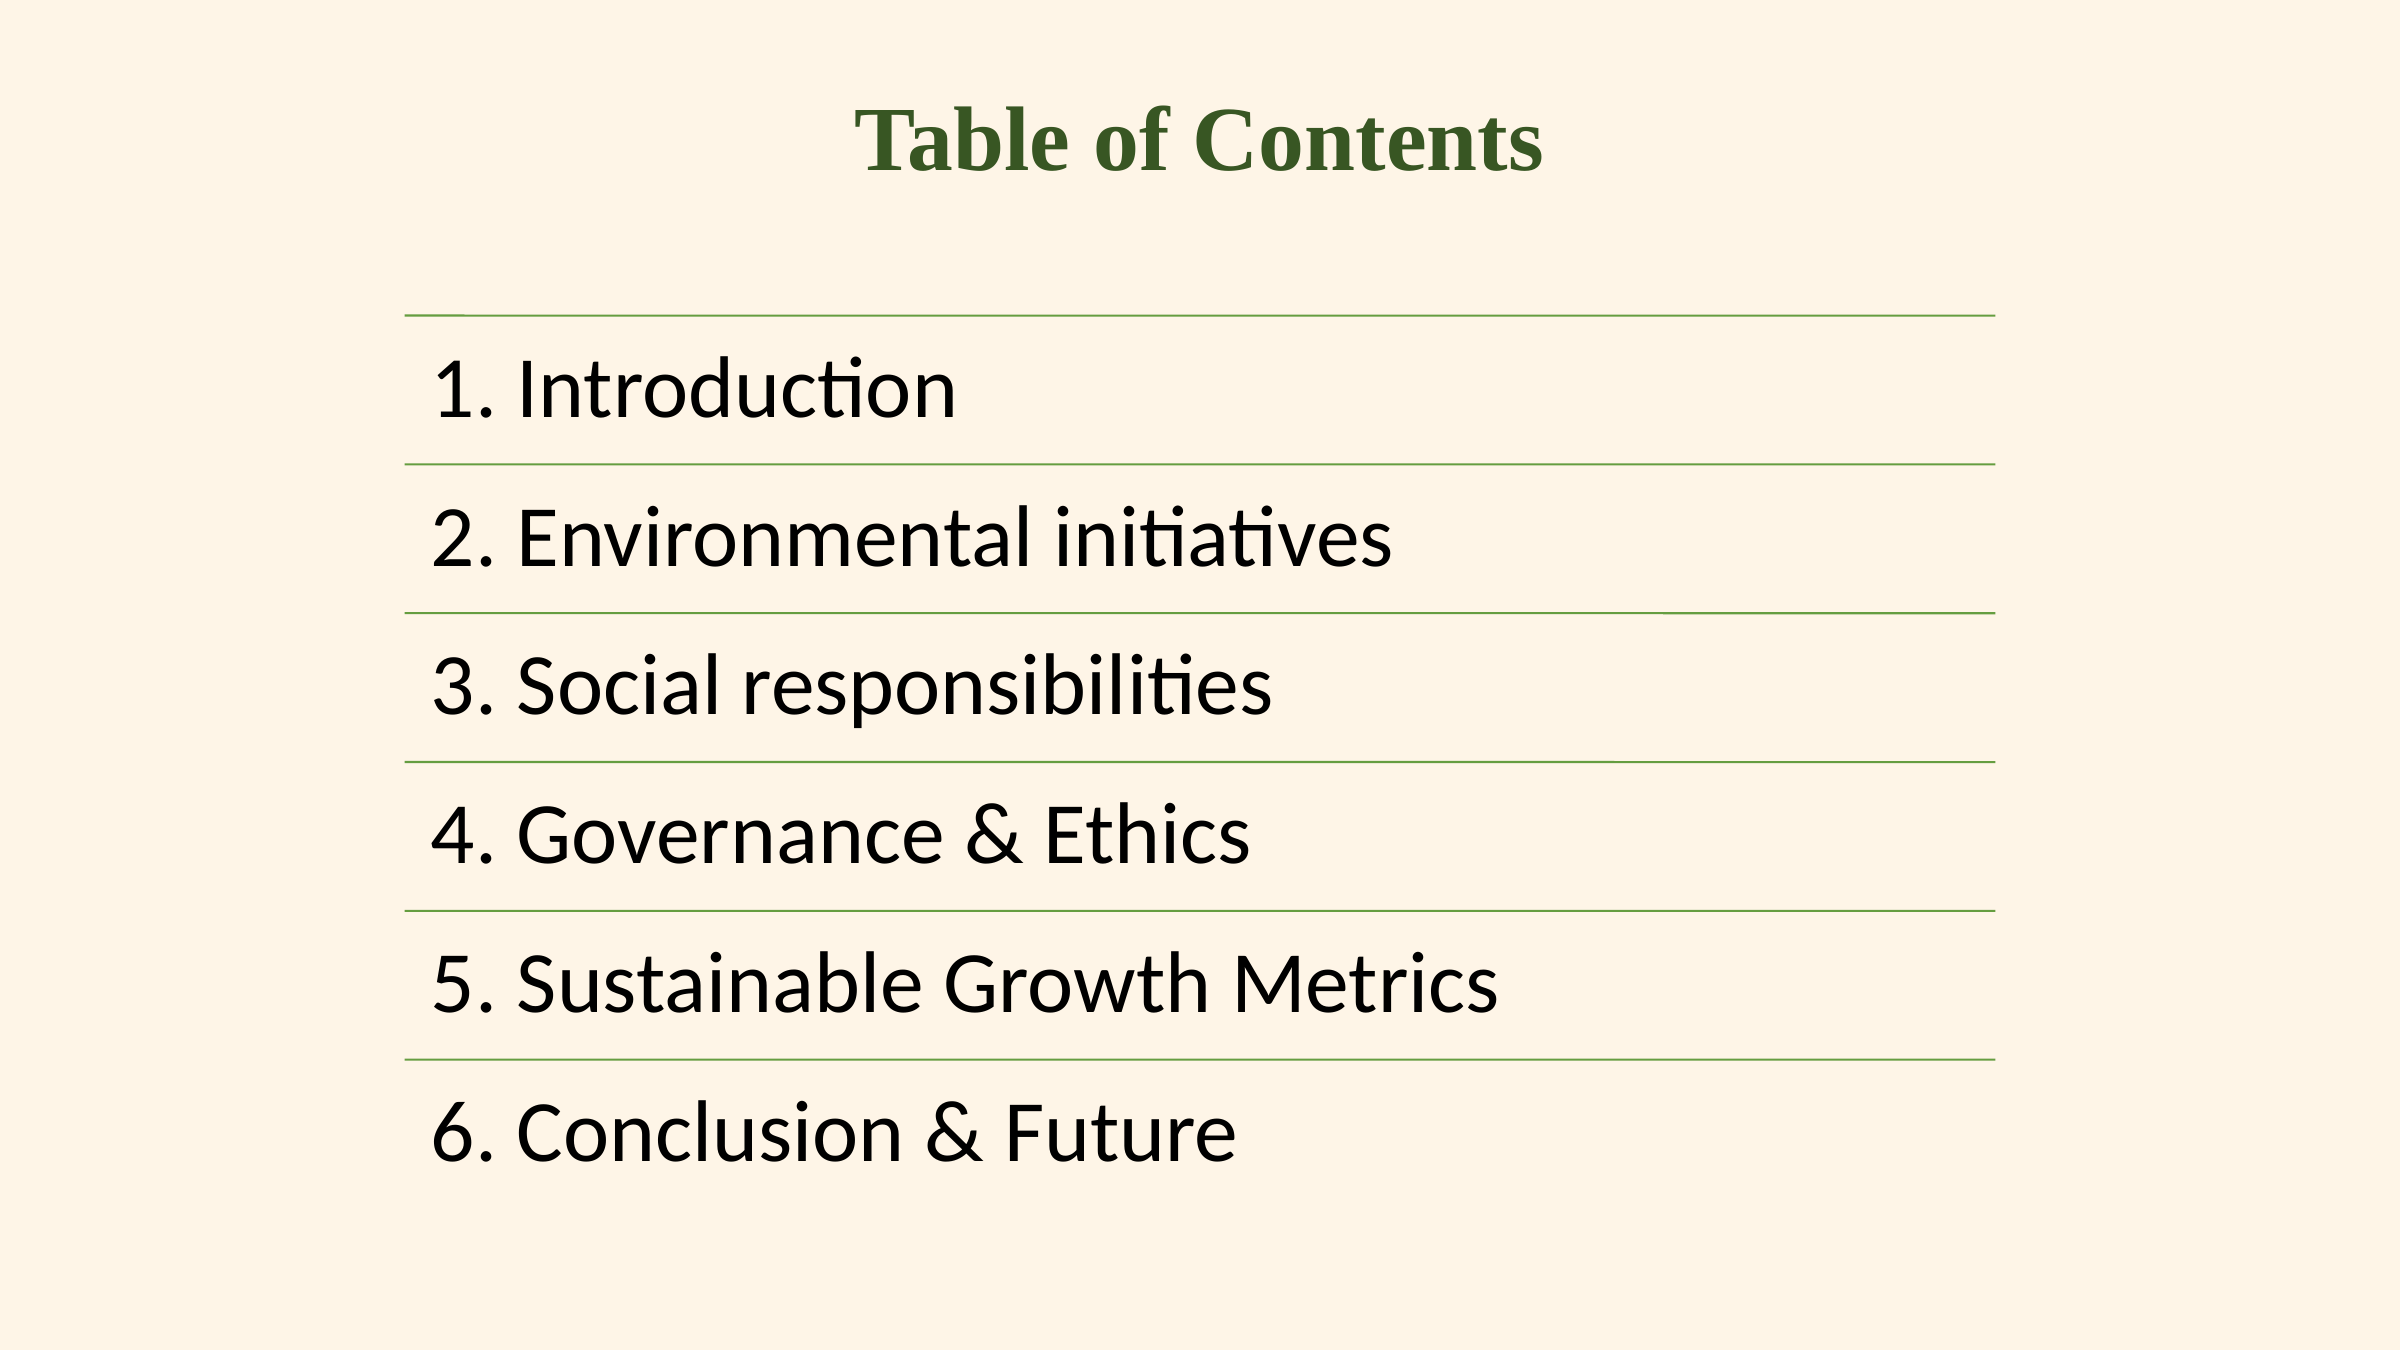

Table of Contents
1. Introduction
2. Environmental initiatives
3. Social responsibilities
4. Governance & Ethics
5. Sustainable Growth Metrics
6. Conclusion & Future